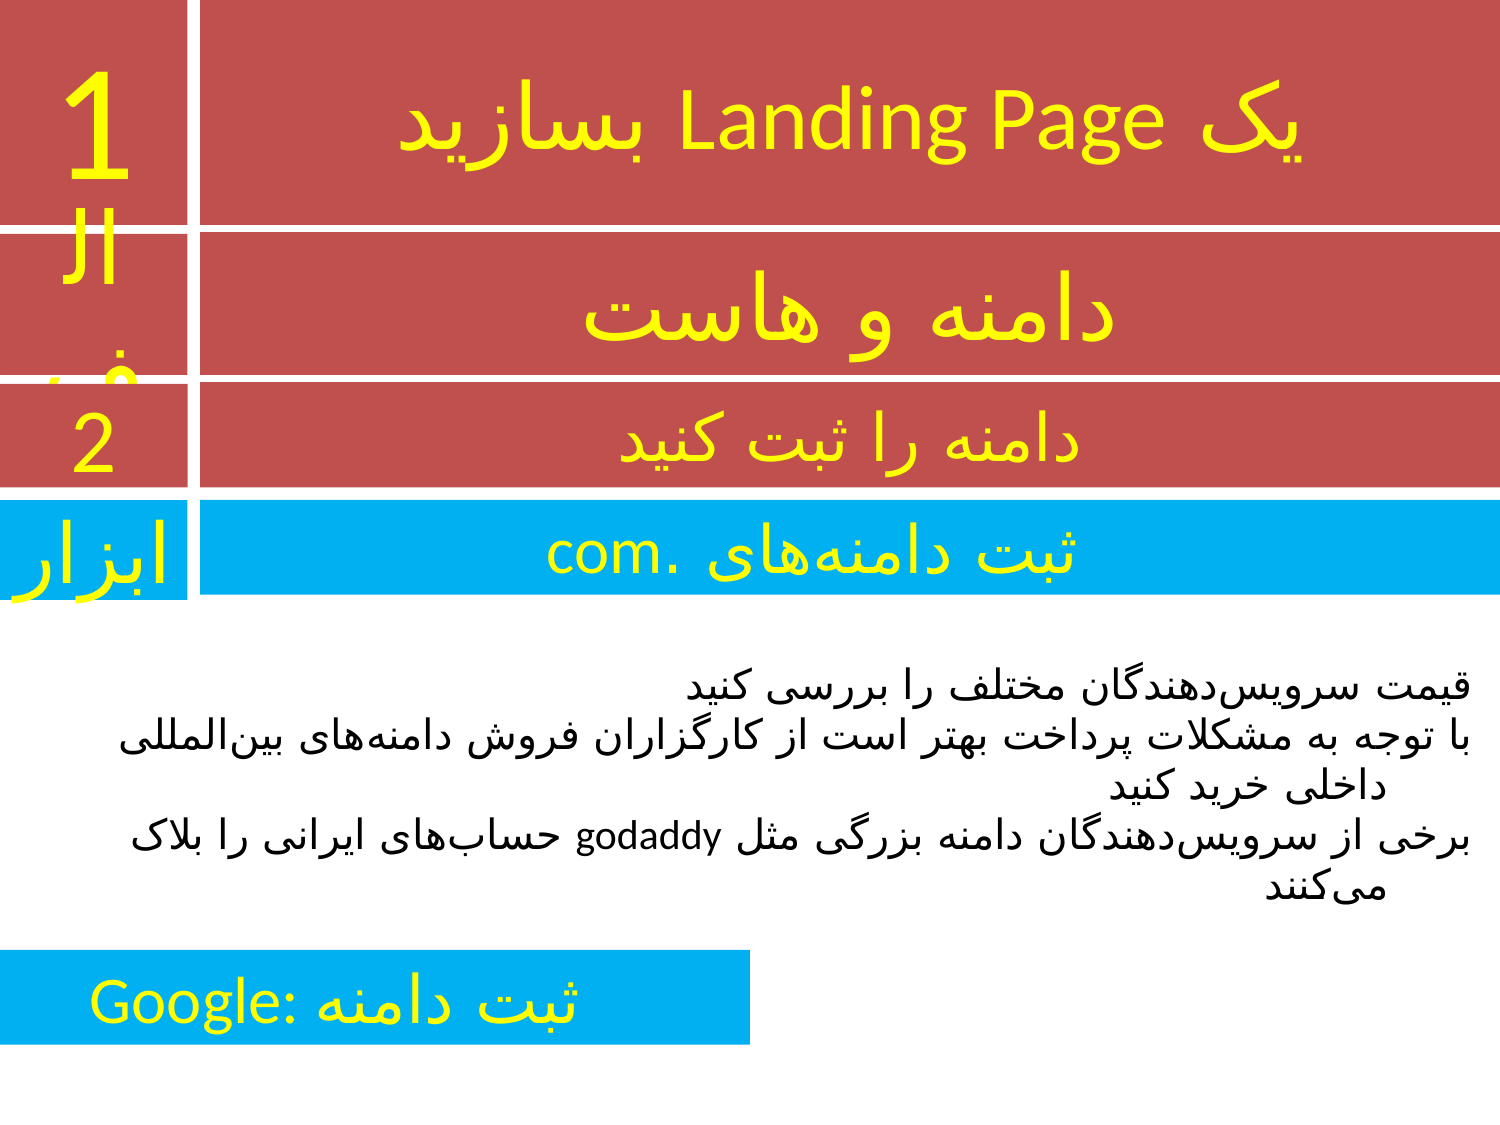

1
# یک Landing Page بسازید
دامنه و هاست
الف
دامنه را ثبت کنید
2
ابزار
ثبت دامنه‌های .com
قیمت سرویس‌دهندگان مختلف را بررسی کنید
با توجه به مشکلات پرداخت بهتر است از کارگزاران فروش دامنه‌های بین‌المللی داخلی خرید کنید
برخی از سرویس‌دهندگان دامنه بزرگی مثل godaddy حساب‌های ایرانی را بلاک می‌کنند
Google: ثبت دامنه